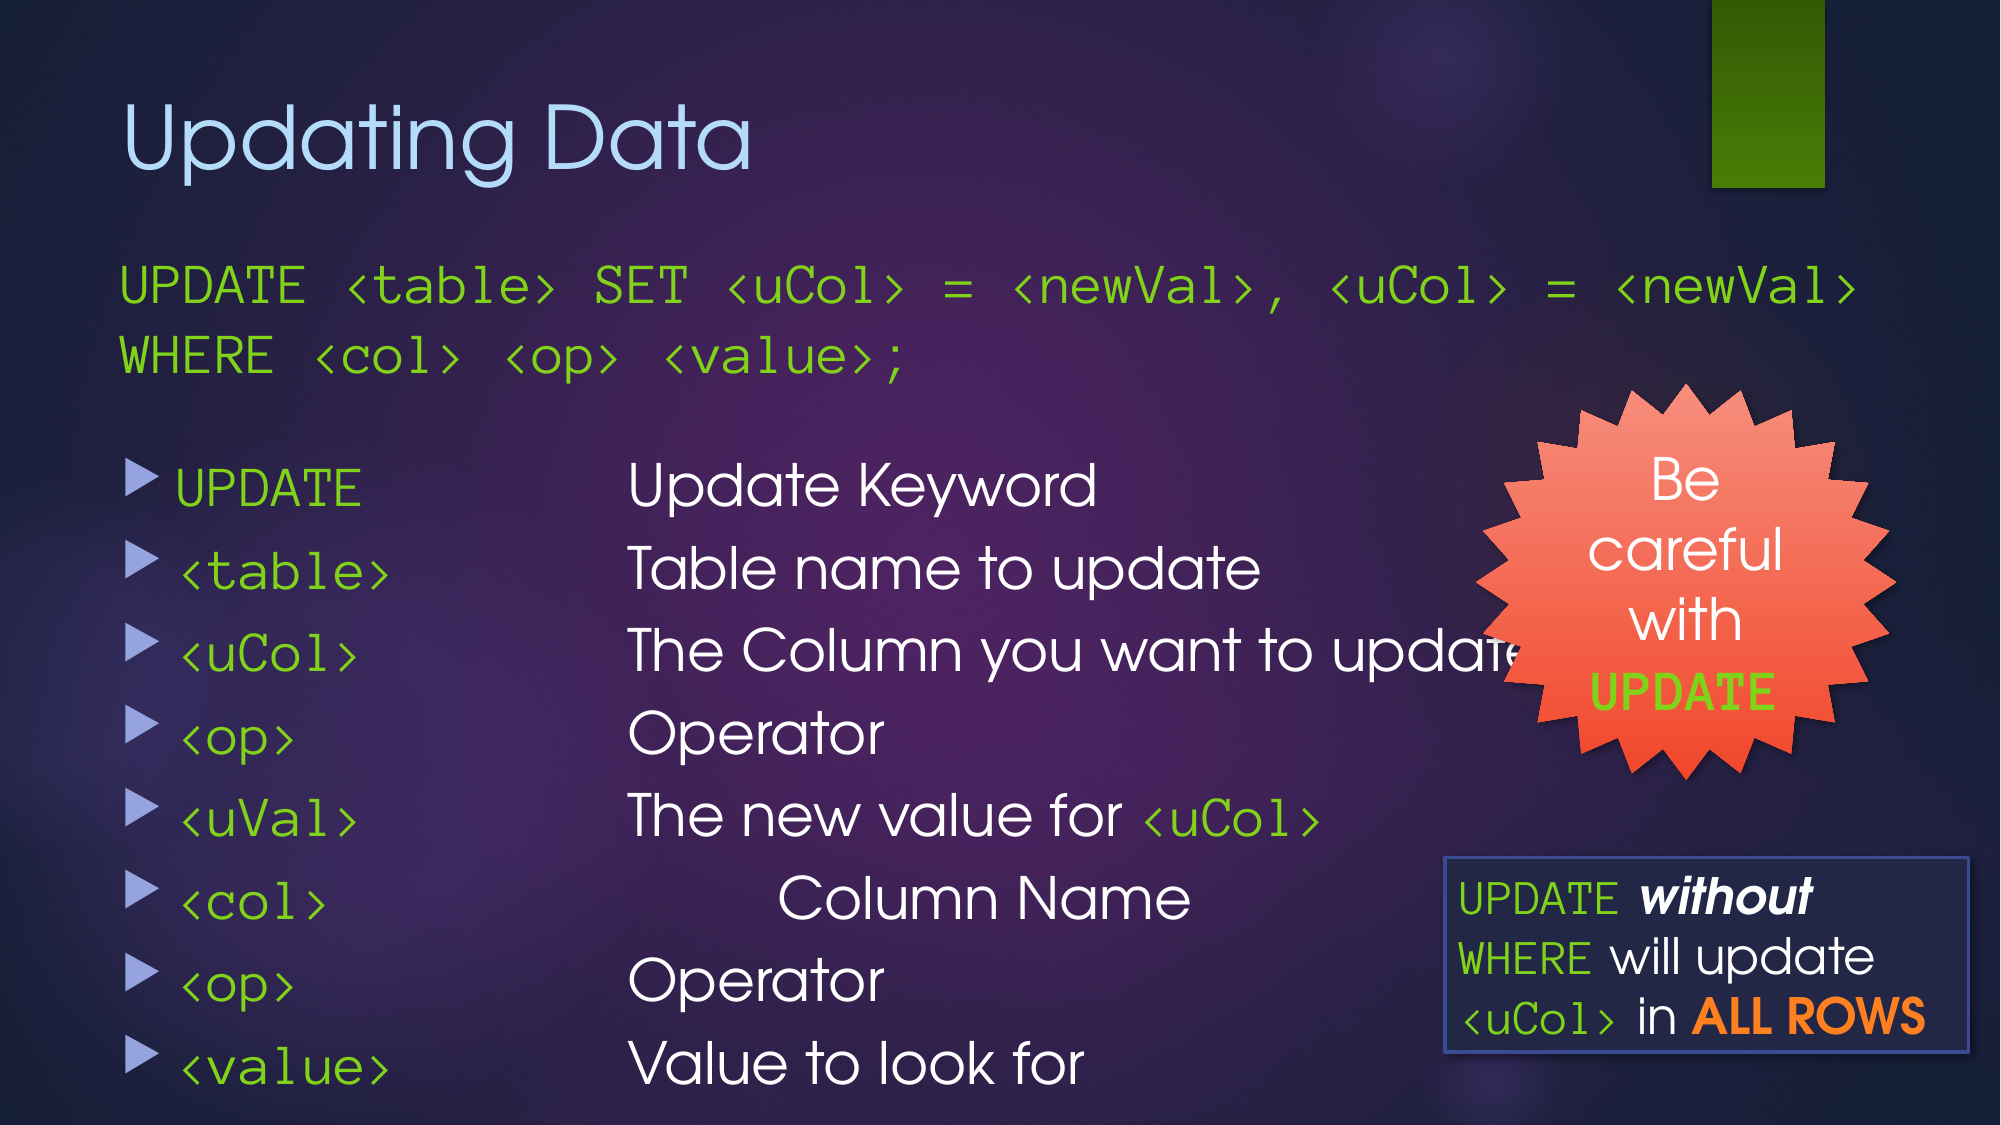

# Updating Data
UPDATE <table> SET <uCol> = <newVal>, <uCol> = <newVal>
WHERE <col> <op> <value>;

UPDATE		Update Keyword
<table>		Table name to update
<uCol>		The Column you want to update
<op>			Operator
<uVal>		The new value for <uCol>
<col>			Column Name
<op>			Operator
<value>		Value to look for

Be careful with UPDATE
UPDATE without WHERE will update <uCol> in ALL ROWS